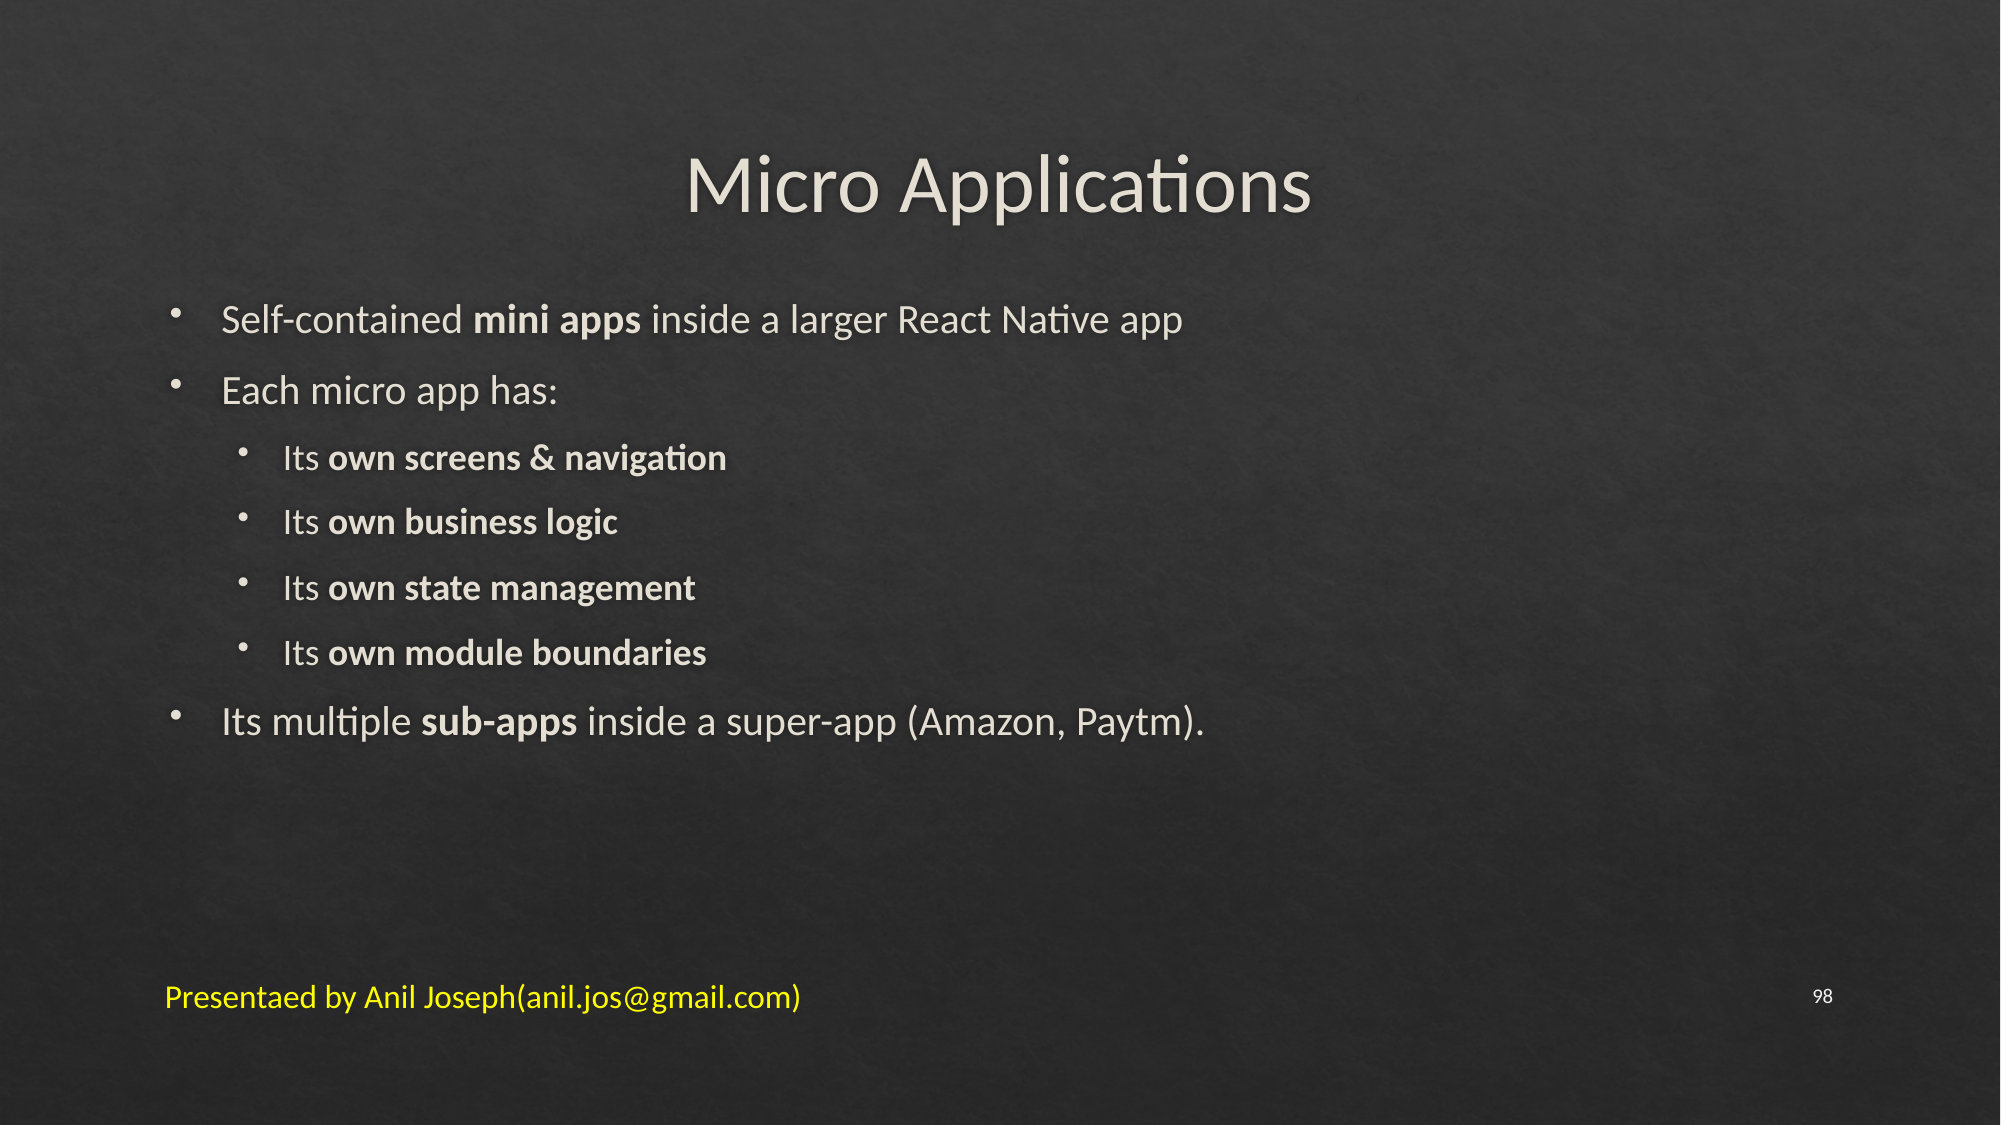

# Micro Applications
Self-contained mini apps inside a larger React Native app
Each micro app has:
Its own screens & navigation
Its own business logic
Its own state management
Its own module boundaries
Its multiple sub-apps inside a super-app (Amazon, Paytm).
Presentaed by Anil Joseph(anil.jos@gmail.com)
98